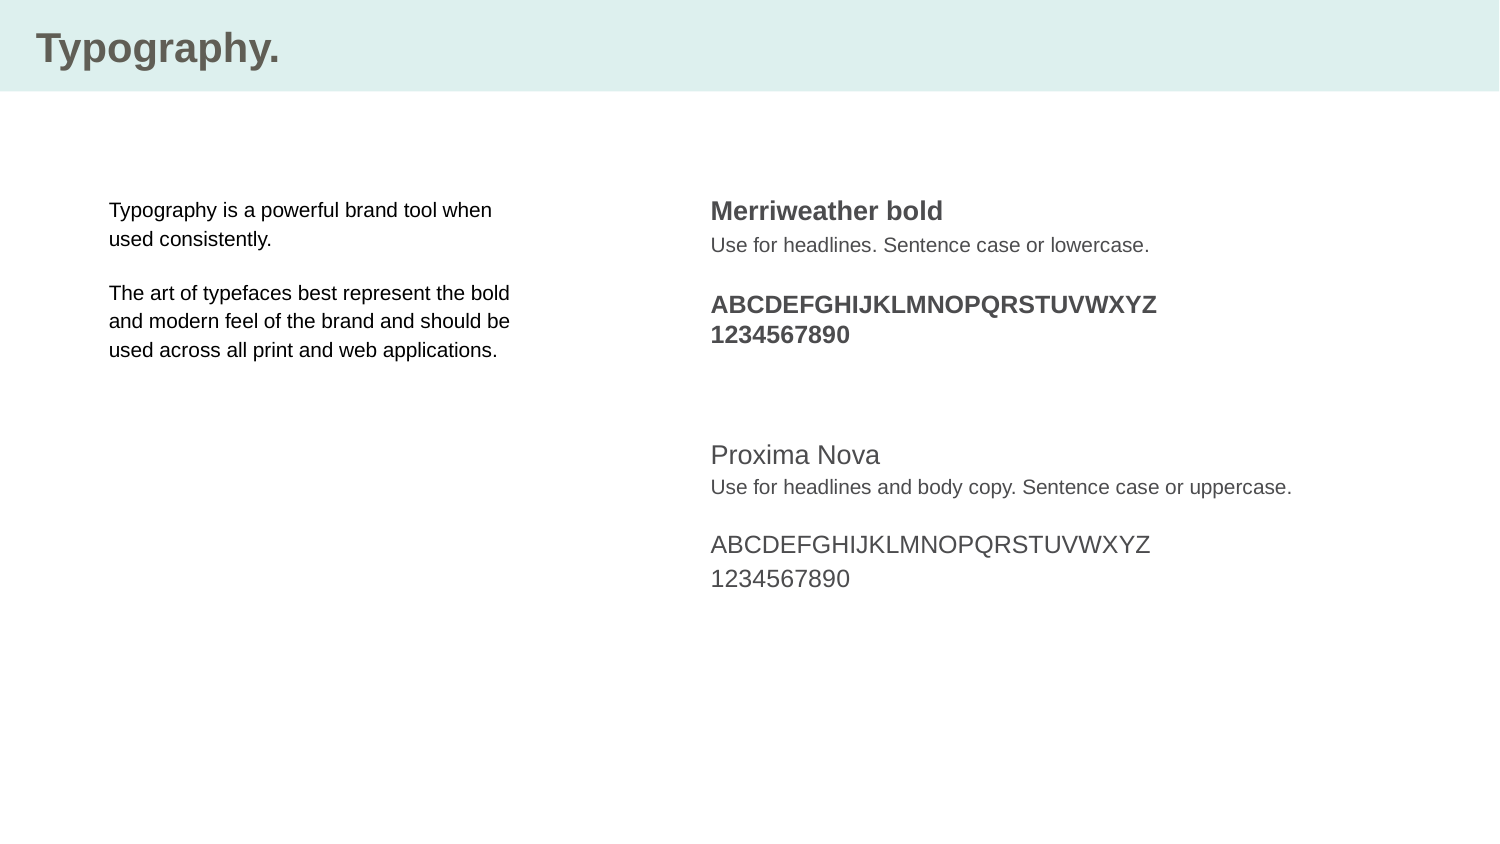

# Typography.
Typography is a powerful brand tool when used consistently.
The art of typefaces best represent the bold and modern feel of the brand and should be used across all print and web applications.
Merriweather bold
Use for headlines. Sentence case or lowercase.

ABCDEFGHIJKLMNOPQRSTUVWXYZ
1234567890

Proxima Nova
Use for headlines and body copy. Sentence case or uppercase.
ABCDEFGHIJKLMNOPQRSTUVWXYZ
1234567890